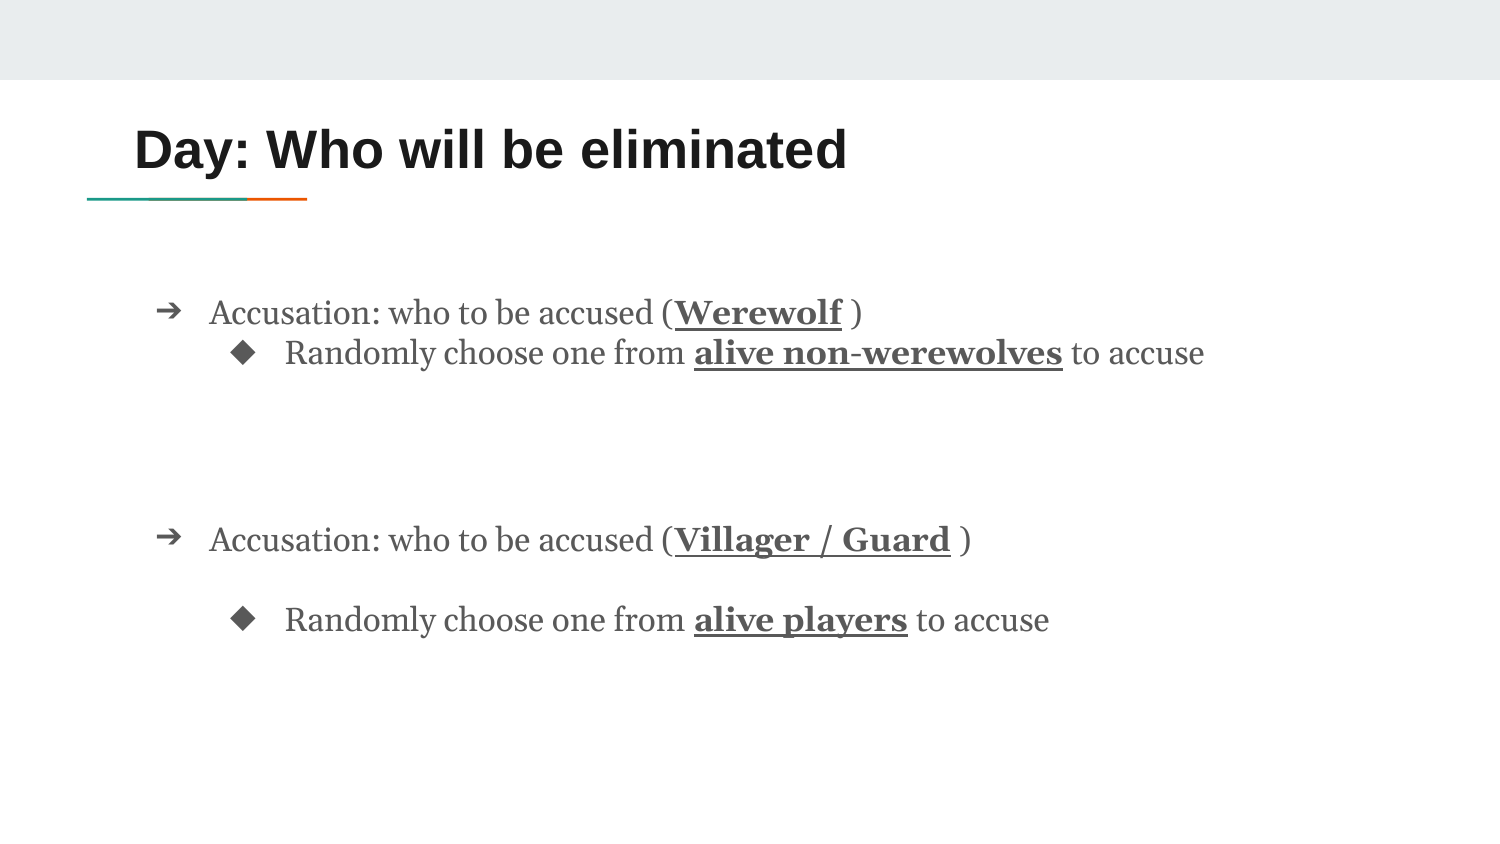

# Day: Who will be eliminated
Accusation: who to be accused (Werewolf )
Randomly choose one from alive non-werewolves to accuse

Accusation: who to be accused (Villager / Guard )
Randomly choose one from alive players to accuse